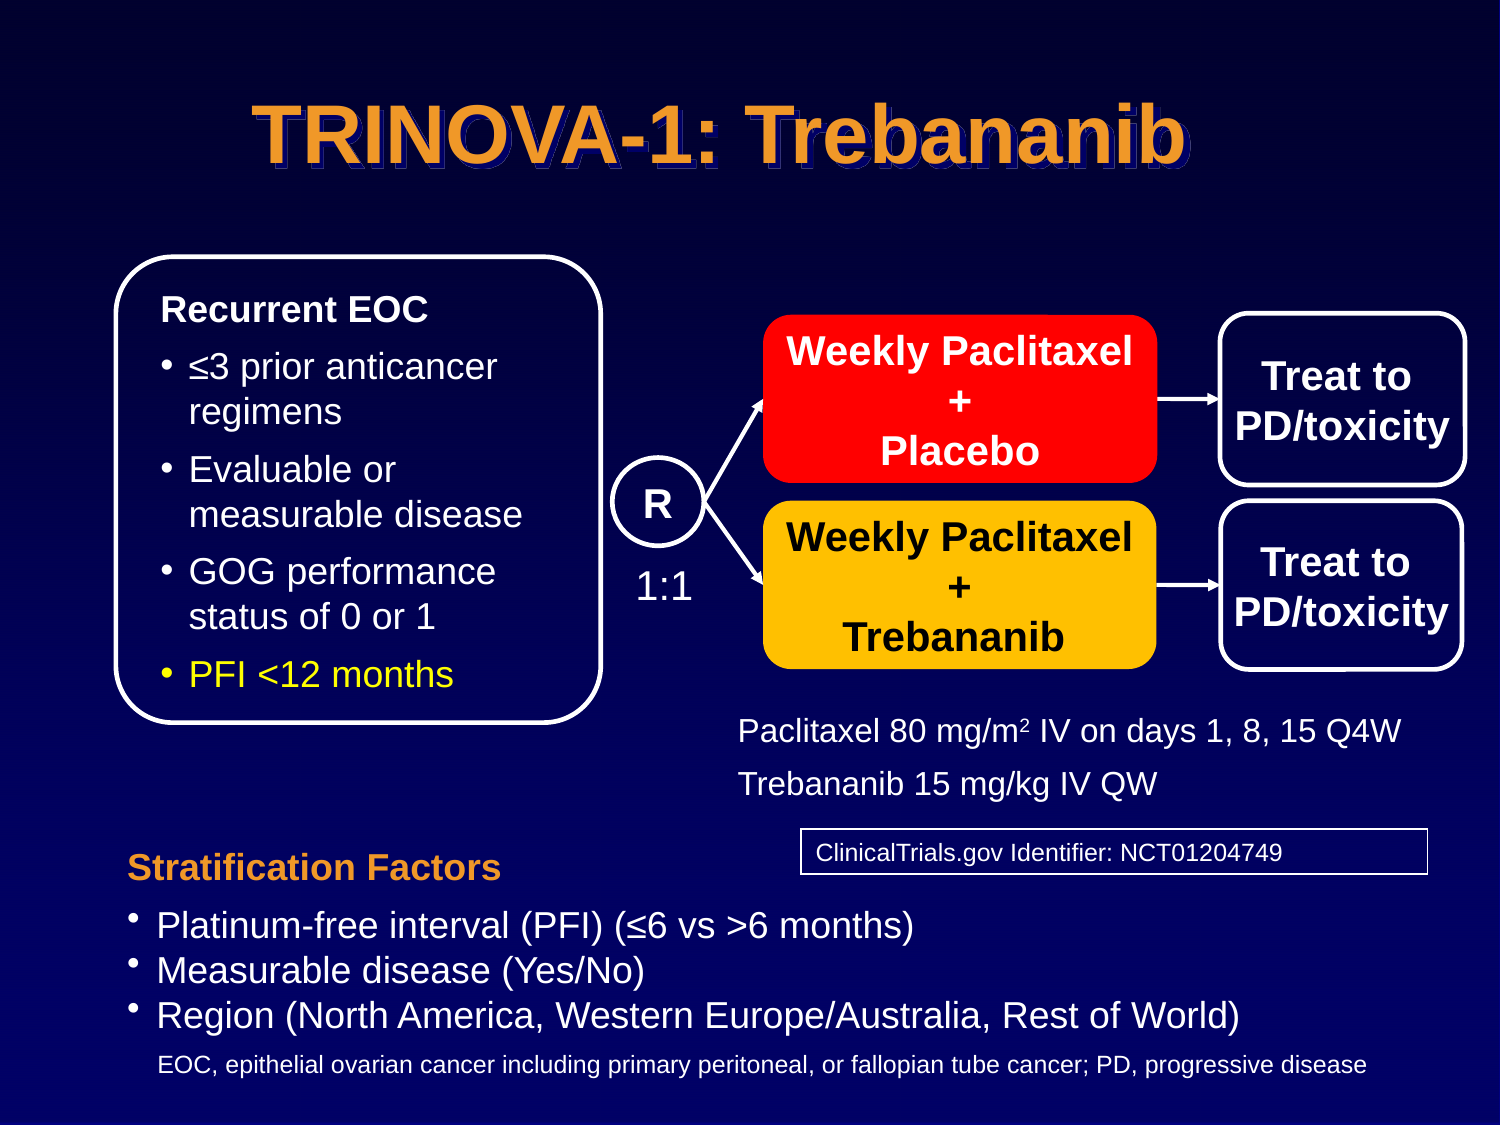

# TRINOVA-1: Trebananib
Recurrent EOC
≤3 prior anticancer regimens
Evaluable or measurable disease
GOG performance status of 0 or 1
PFI <12 months
Treat to
PD/toxicity
Weekly Paclitaxel
+
Placebo
R
Treat to
PD/toxicity
Weekly Paclitaxel
+
Trebananib
1:1
Paclitaxel 80 mg/m2 IV on days 1, 8, 15 Q4W
Trebananib 15 mg/kg IV QW
ClinicalTrials.gov Identifier: NCT01204749
Stratification Factors
Platinum-free interval (PFI) (≤6 vs >6 months)
Measurable disease (Yes/No)
Region (North America, Western Europe/Australia, Rest of World)
EOC, epithelial ovarian cancer including primary peritoneal, or fallopian tube cancer; PD, progressive disease